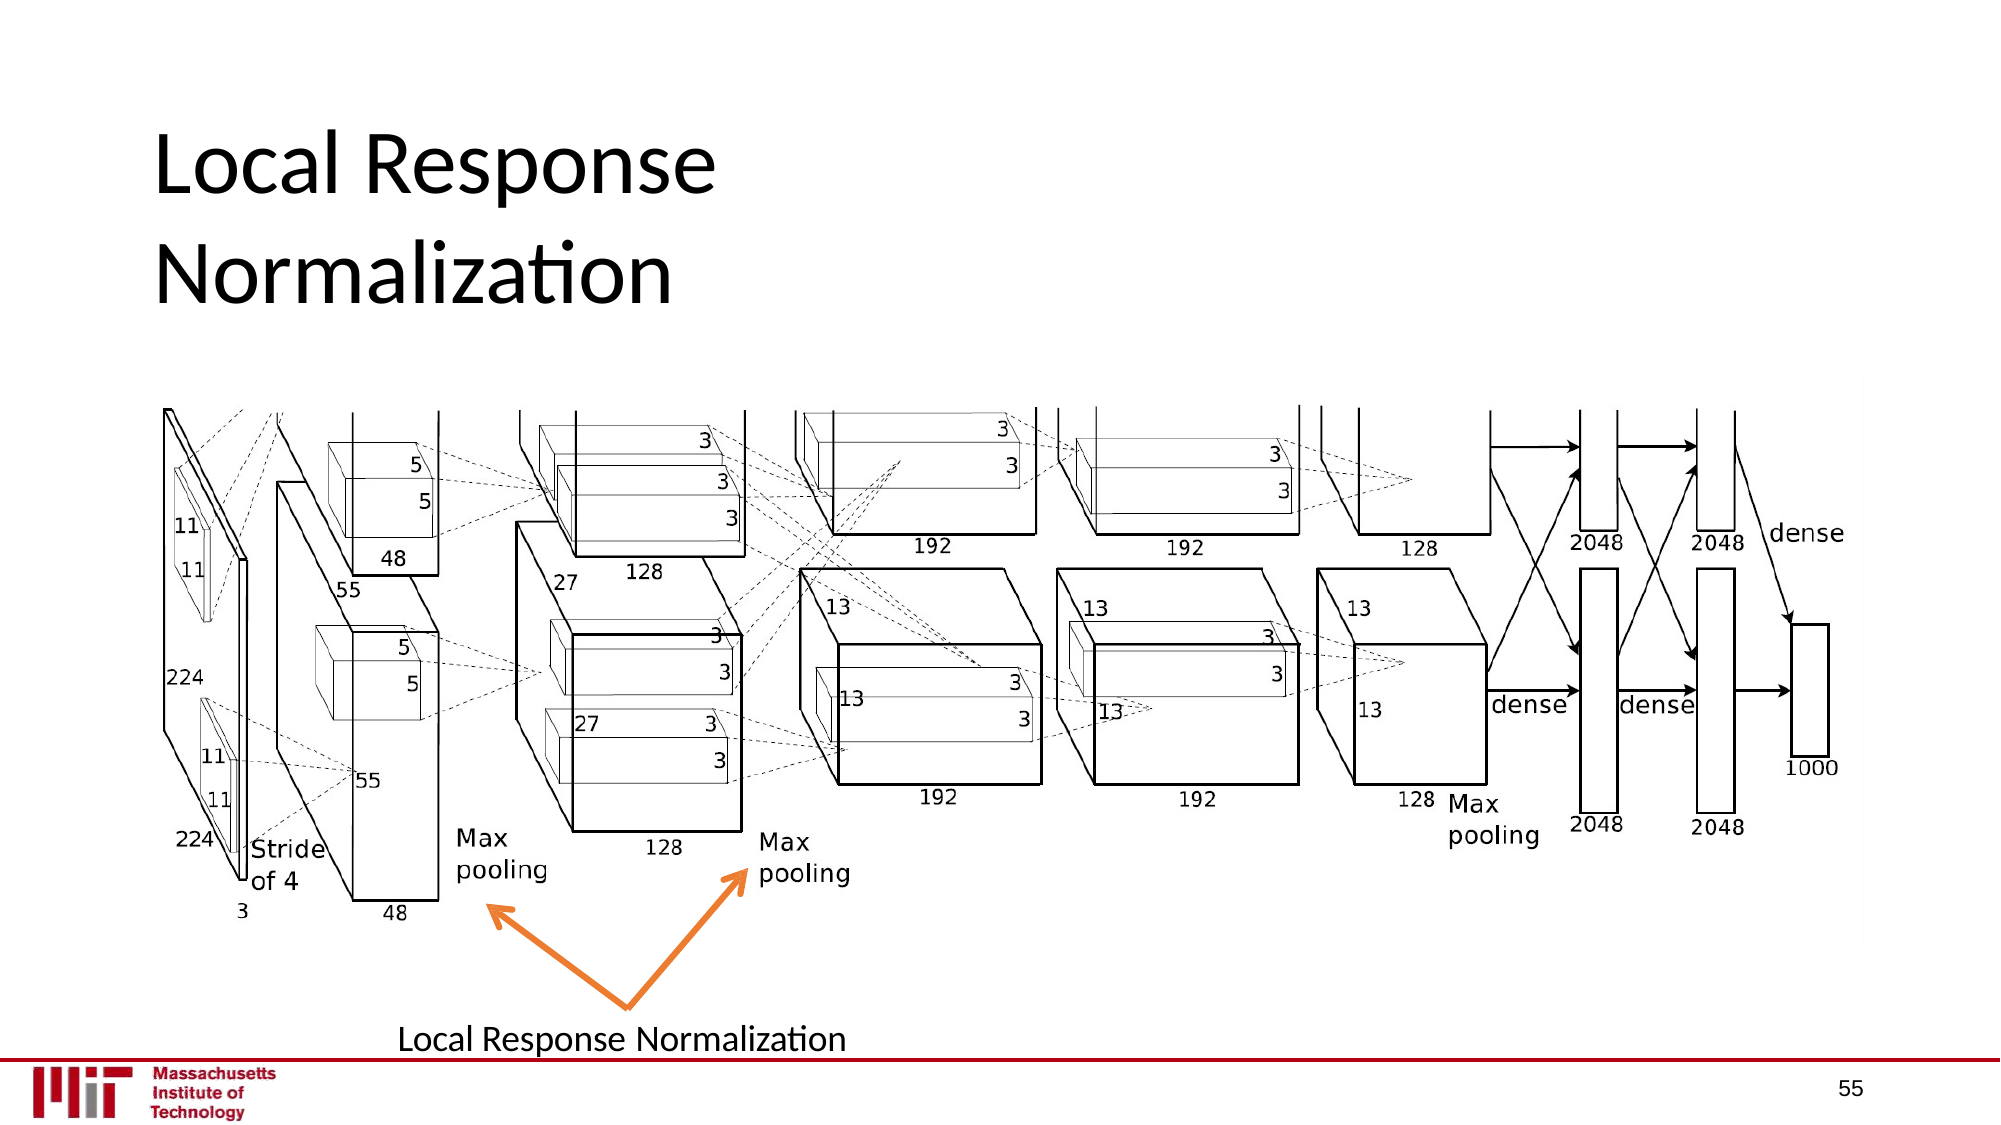

# Local Response Normalization

Local Response Normalization
55